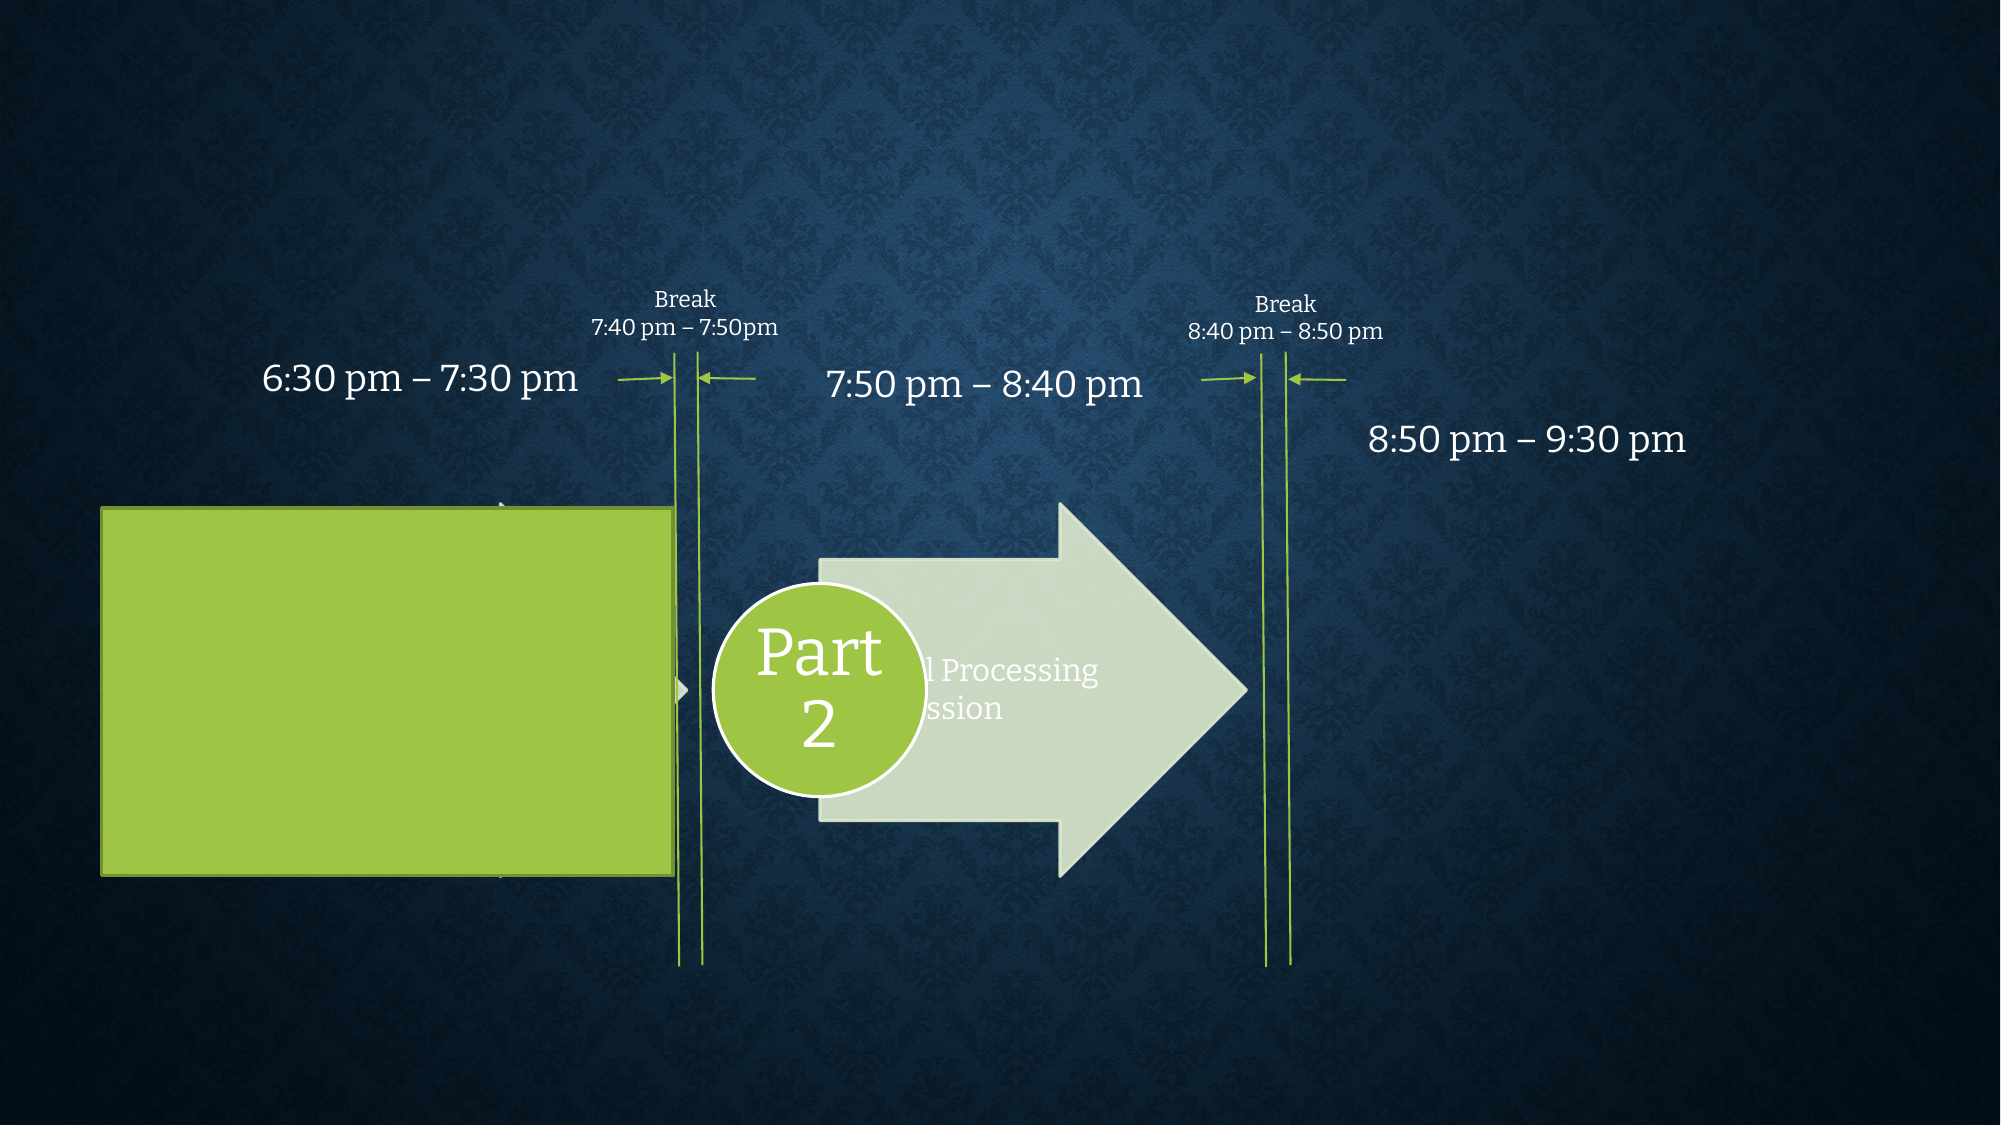

Break
7:40 pm – 7:50pm
Break
8:40 pm – 8:50 pm
6:30 pm – 7:30 pm
7:50 pm – 8:40 pm
8:50 pm – 9:30 pm
Logistics
Introduction
Part 1
Signal Processing
Discussion
Part 2